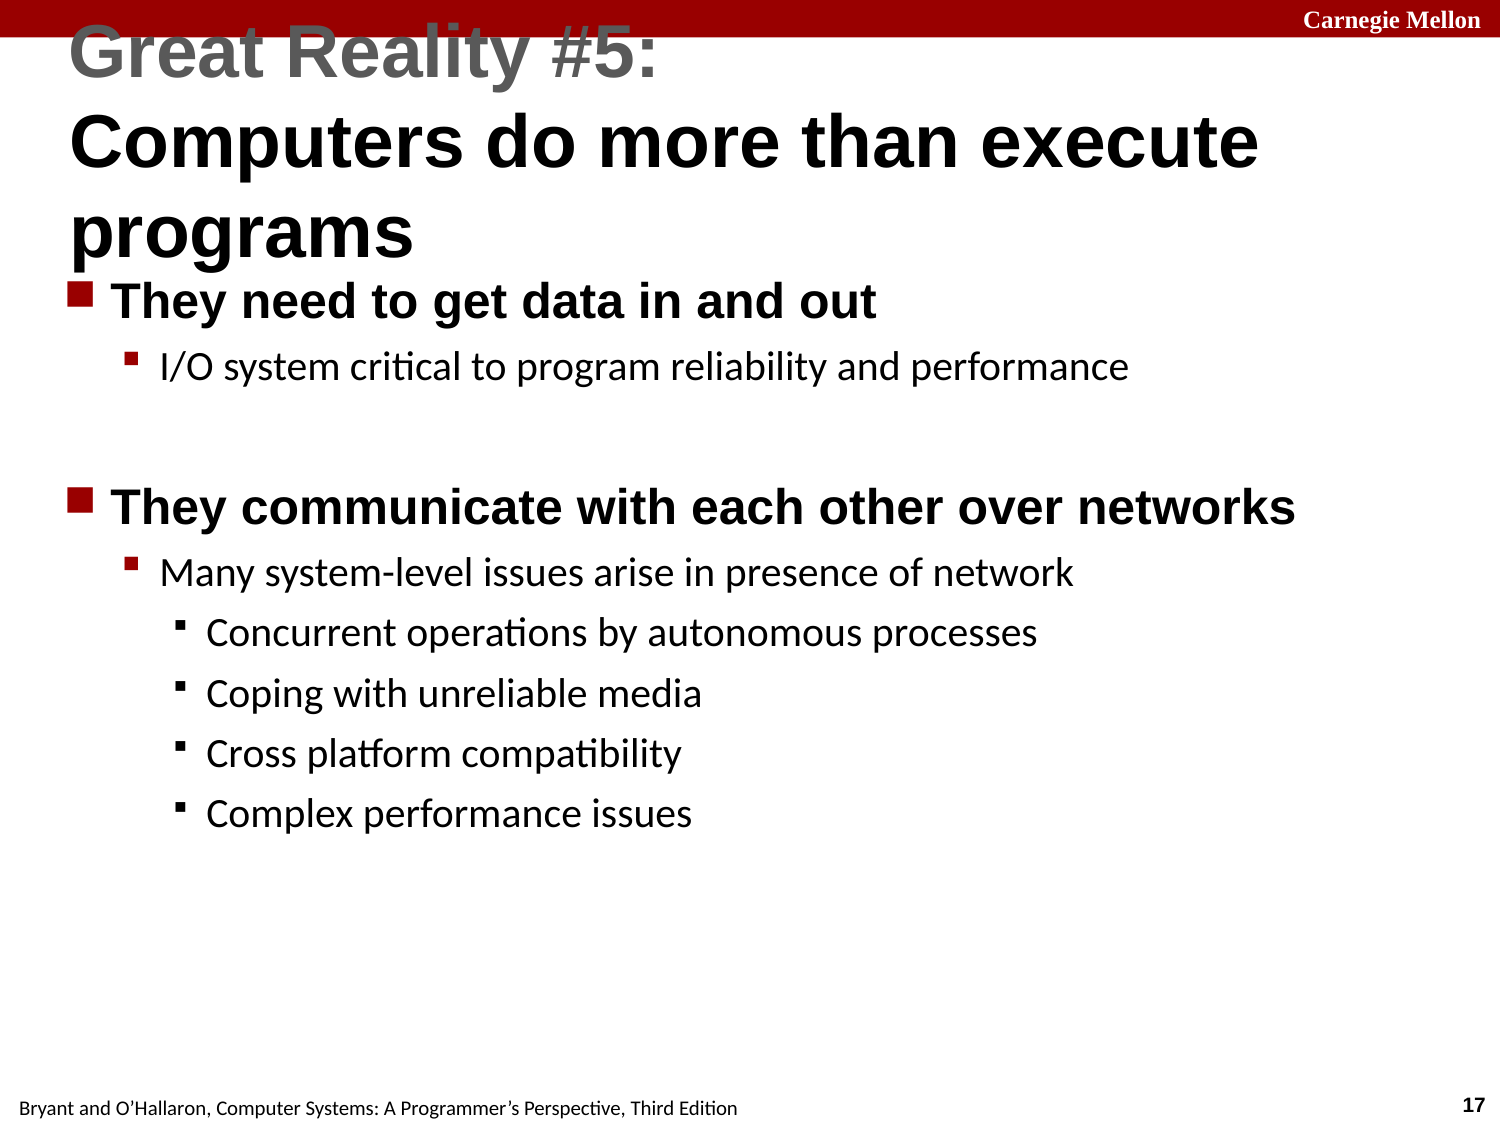

# Great Reality #5: Computers do more than execute programs
They need to get data in and out
I/O system critical to program reliability and performance

They communicate with each other over networks
Many system-level issues arise in presence of network
Concurrent operations by autonomous processes
Coping with unreliable media
Cross platform compatibility
Complex performance issues